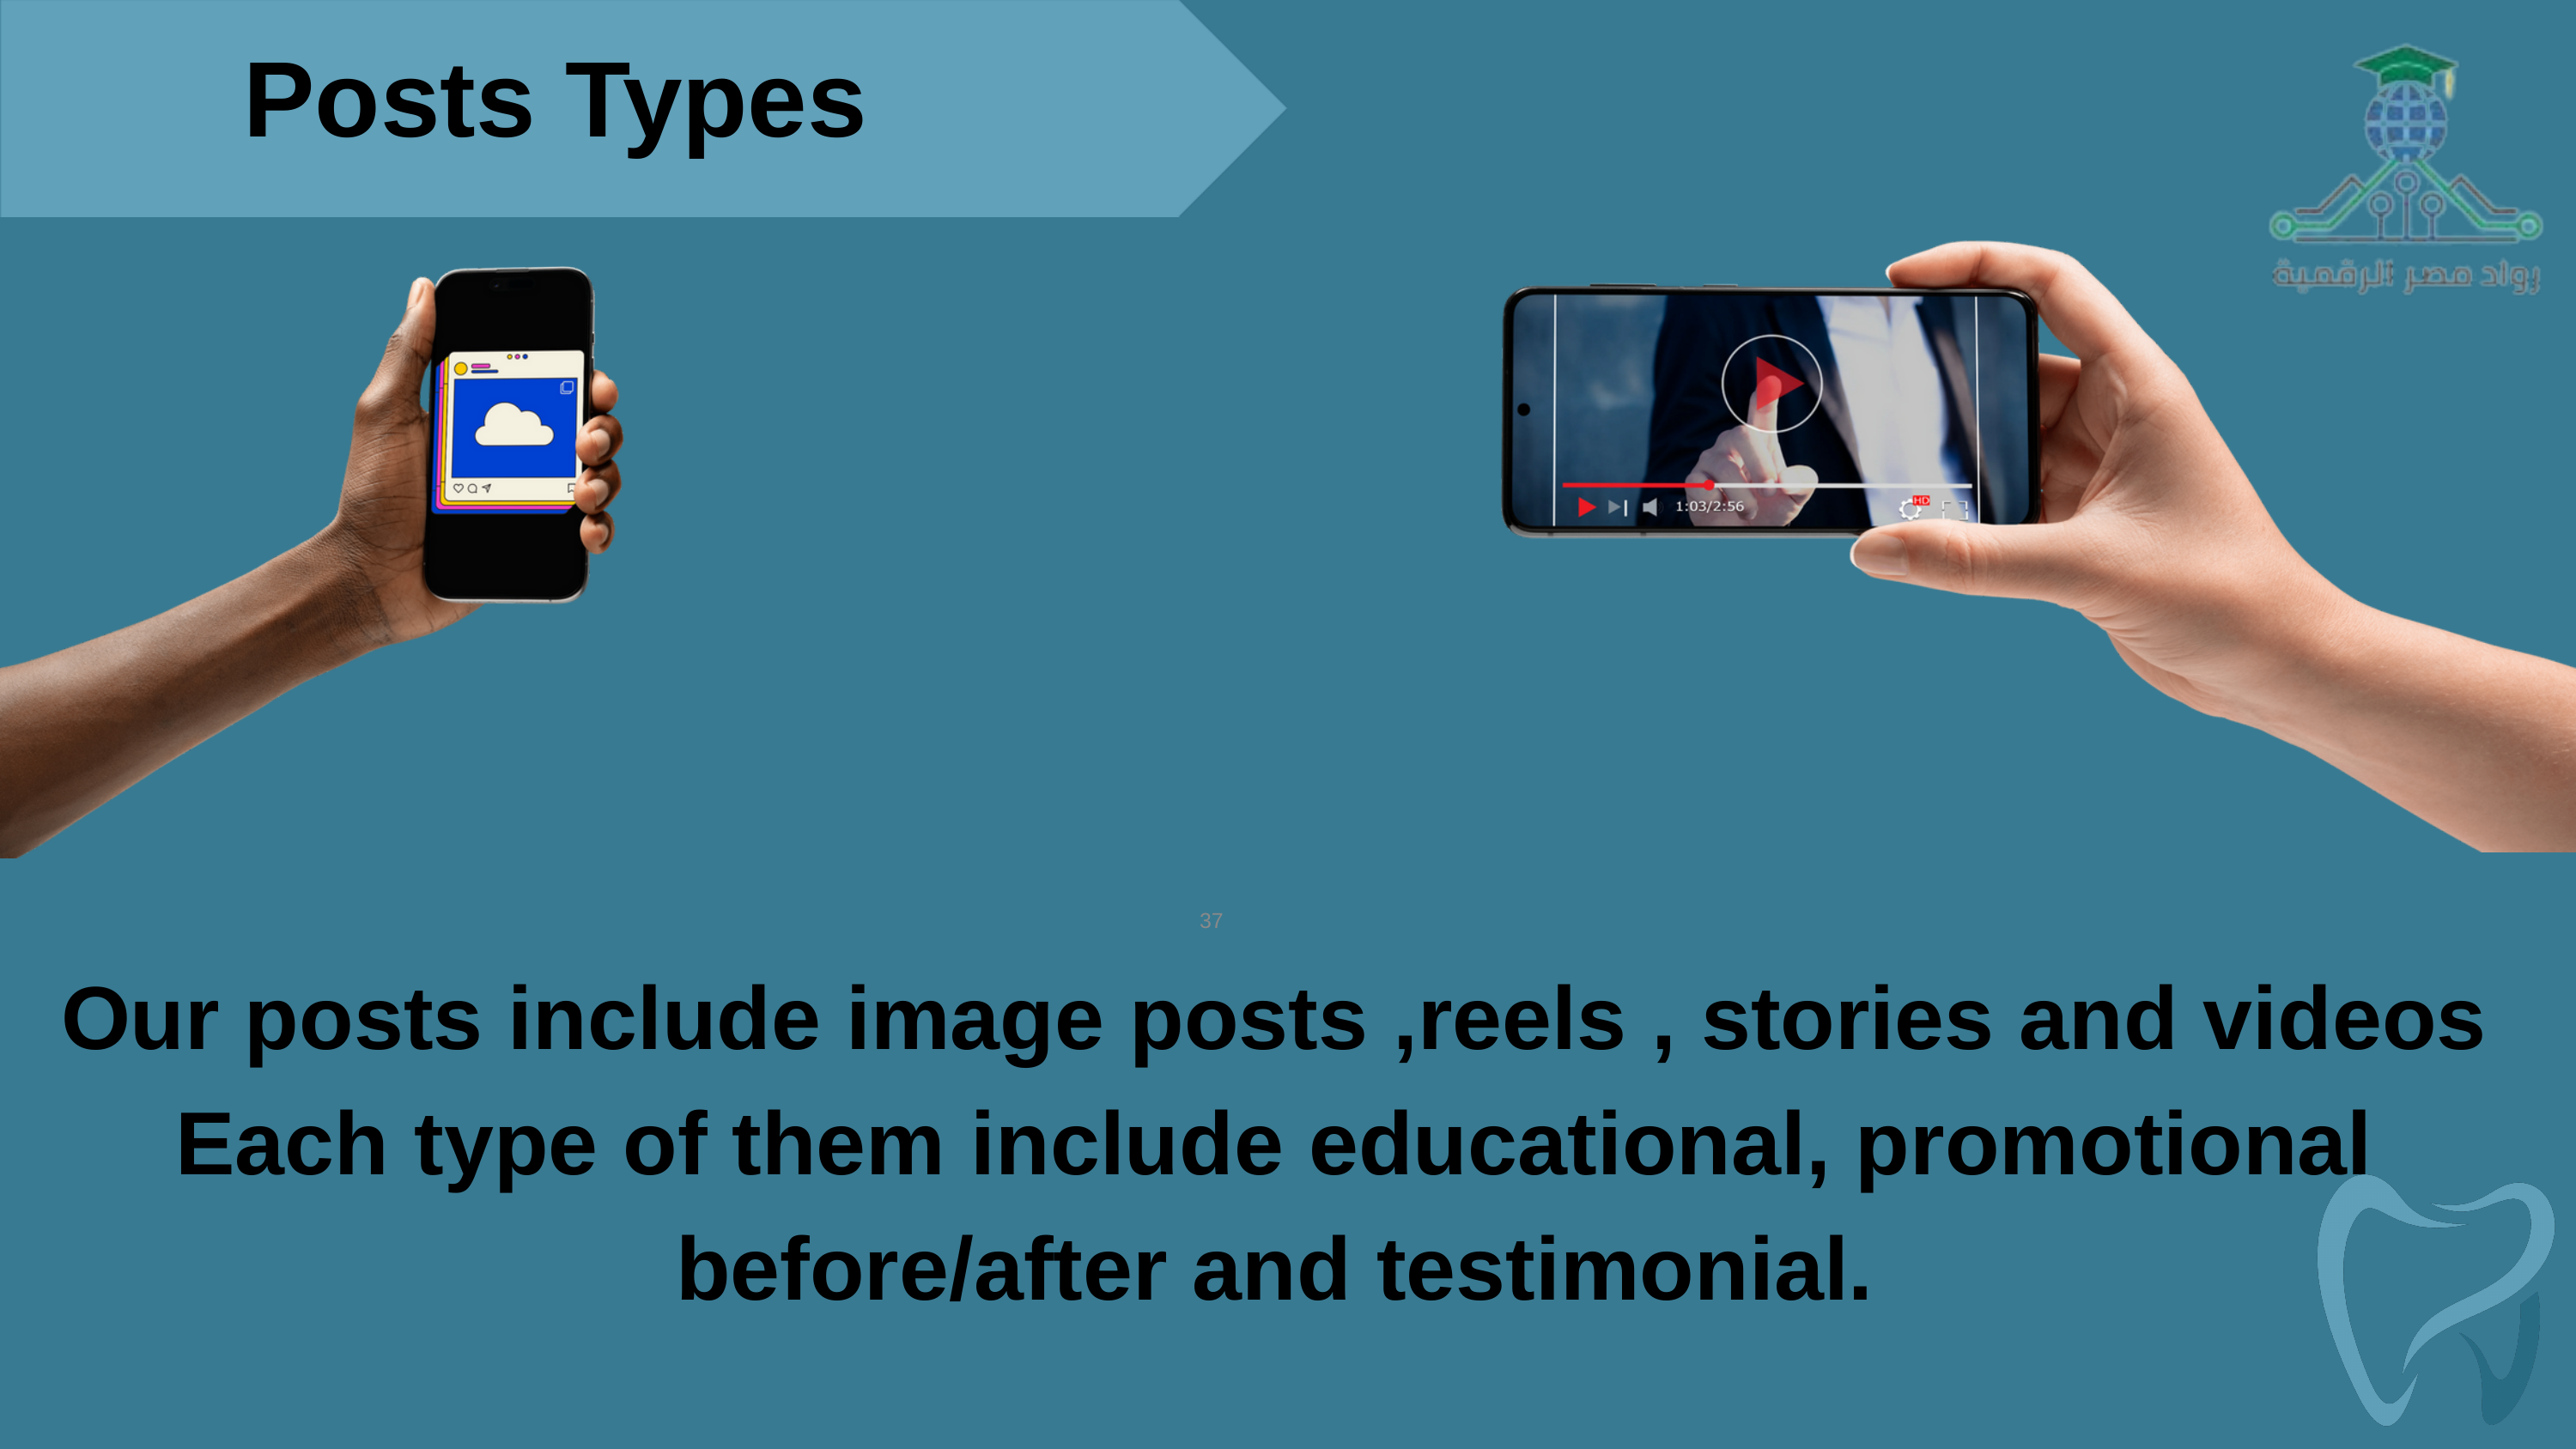

Posts Types

Our posts include image posts ,reels , stories and videos
Each type of them include educational, promotional  before/after and testimonial.

37